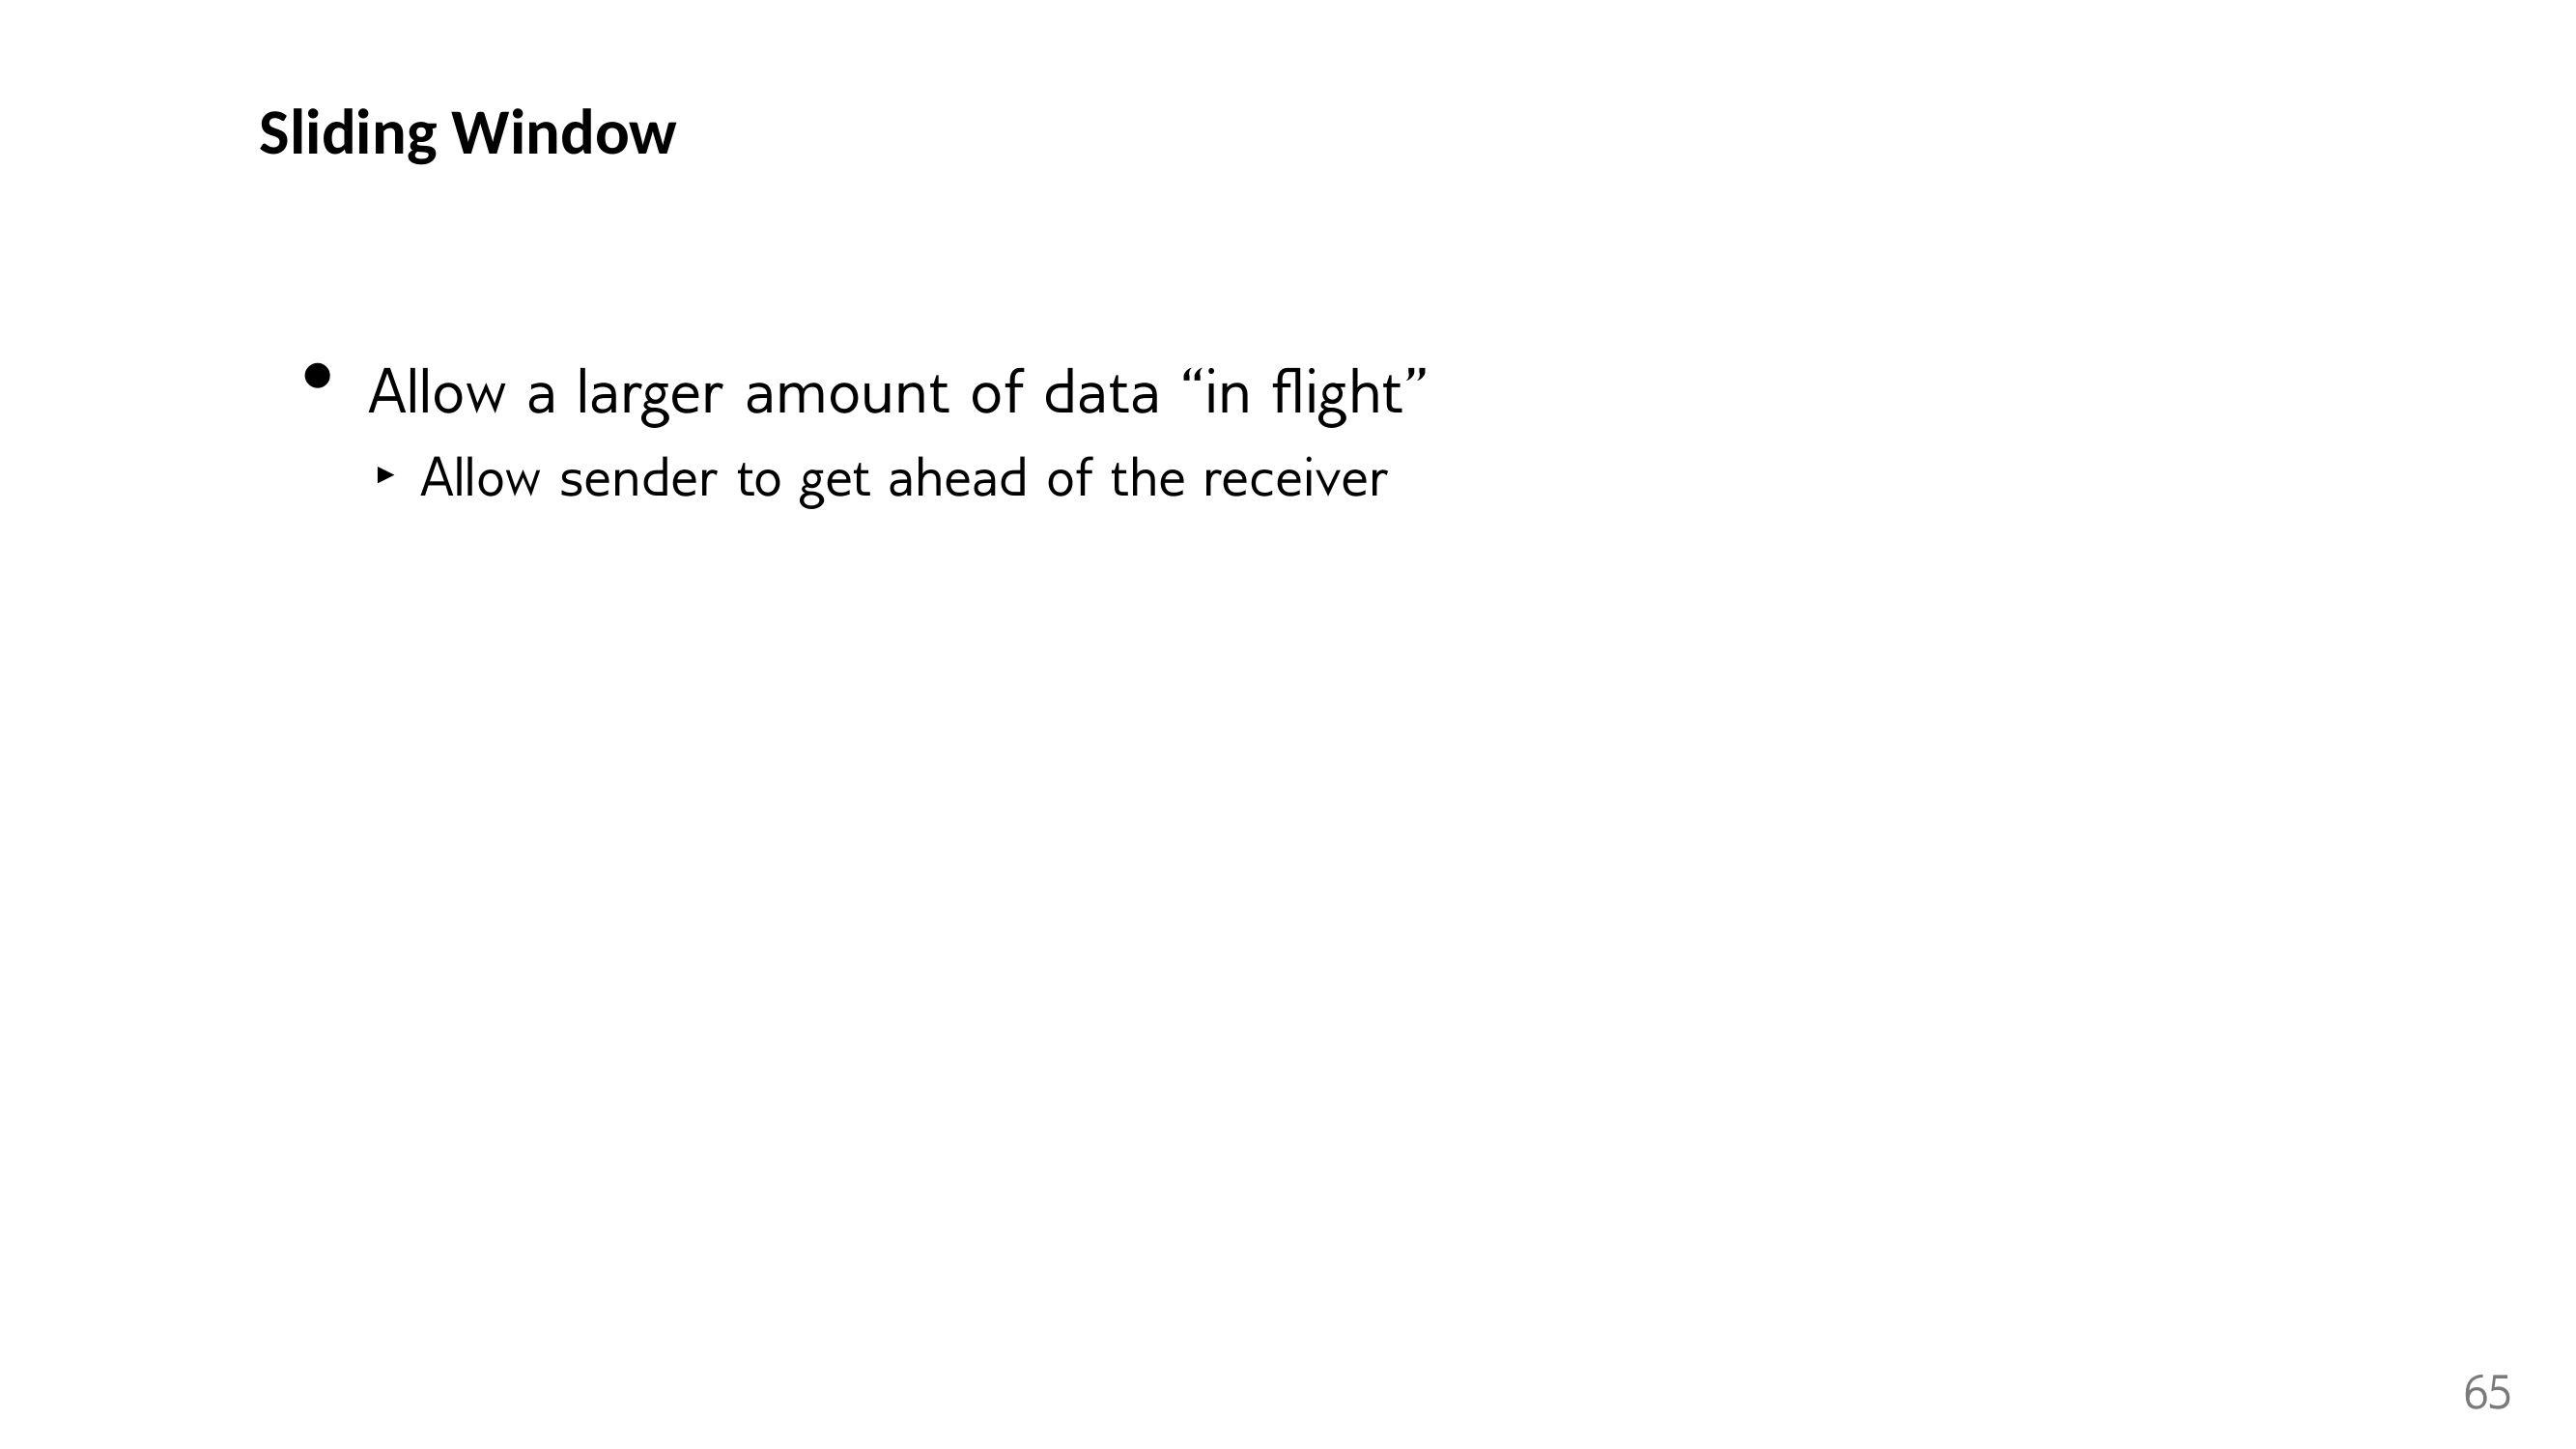

# Sliding Window
Allow a larger amount of data “in flight”
Allow sender to get ahead of the receiver

65